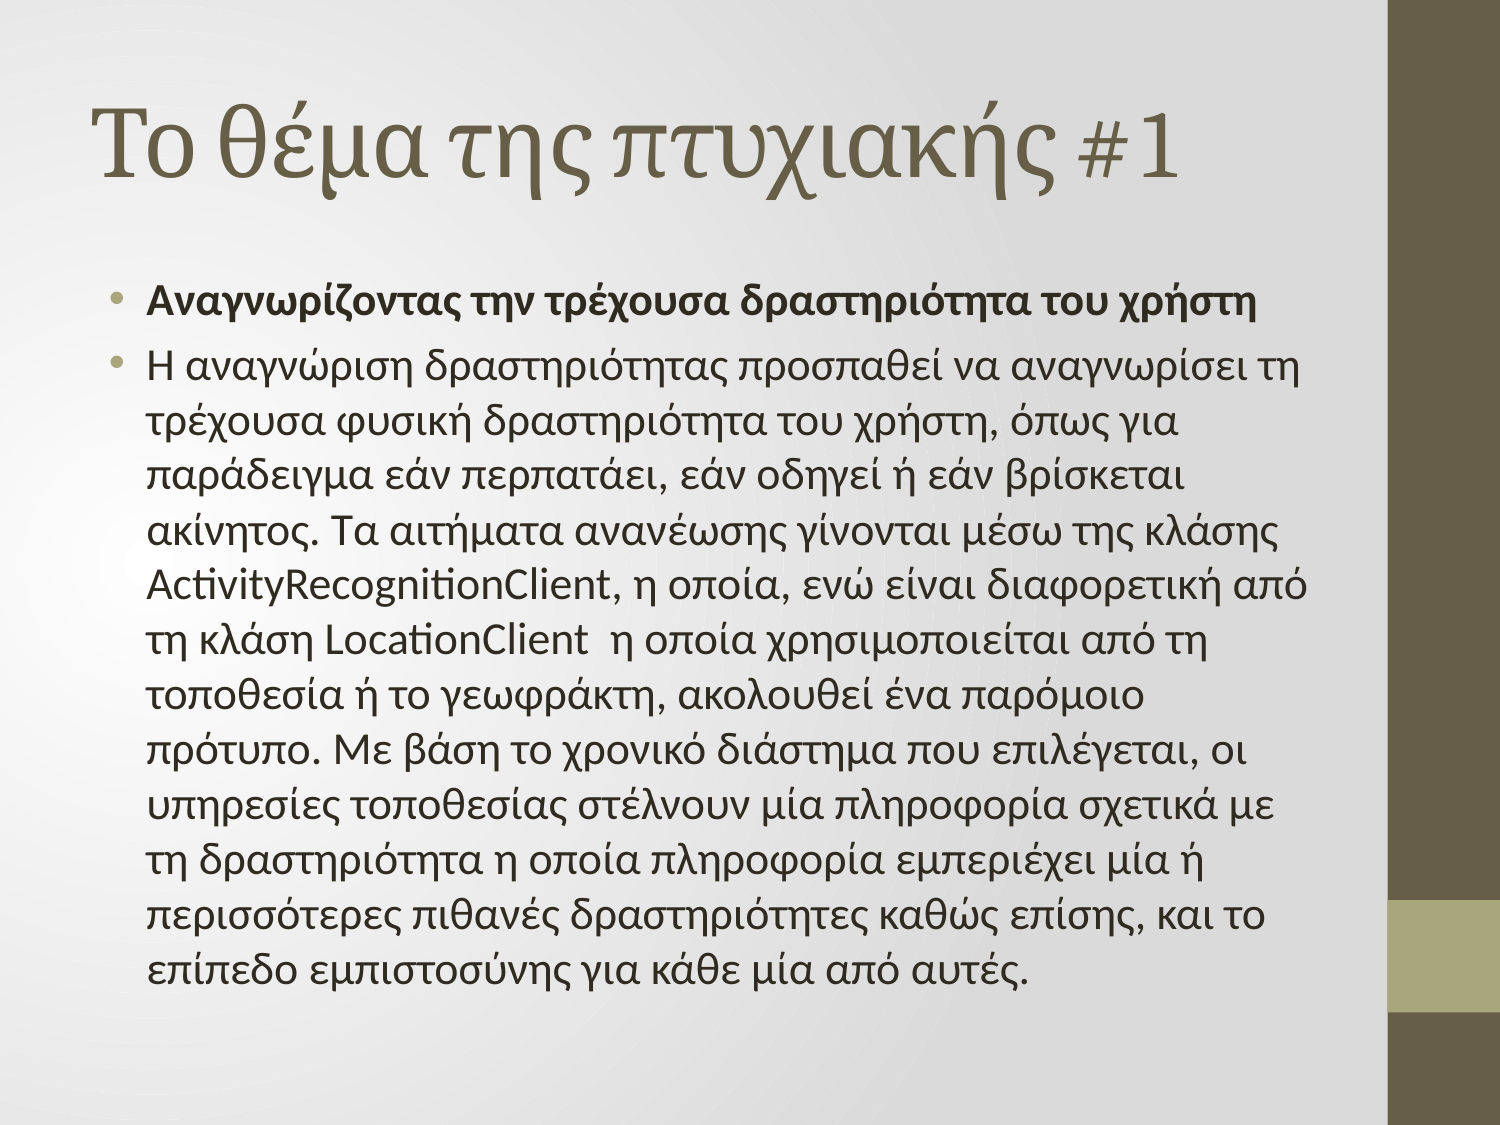

# Το θέμα της πτυχιακής #1
Αναγνωρίζοντας την τρέχουσα δραστηριότητα του χρήστη
Η αναγνώριση δραστηριότητας προσπαθεί να αναγνωρίσει τη τρέχουσα φυσική δραστηριότητα του χρήστη, όπως για παράδειγμα εάν περπατάει, εάν οδηγεί ή εάν βρίσκεται ακίνητος. Τα αιτήματα ανανέωσης γίνονται μέσω της κλάσης ActivityRecognitionClient, η οποία, ενώ είναι διαφορετική από τη κλάση LocationClient  η οποία χρησιμοποιείται από τη τοποθεσία ή το γεωφράκτη, ακολουθεί ένα παρόμοιο πρότυπο. Με βάση το χρονικό διάστημα που επιλέγεται, οι υπηρεσίες τοποθεσίας στέλνουν μία πληροφορία σχετικά με τη δραστηριότητα η οποία πληροφορία εμπεριέχει μία ή περισσότερες πιθανές δραστηριότητες καθώς επίσης, και το επίπεδο εμπιστοσύνης για κάθε μία από αυτές.